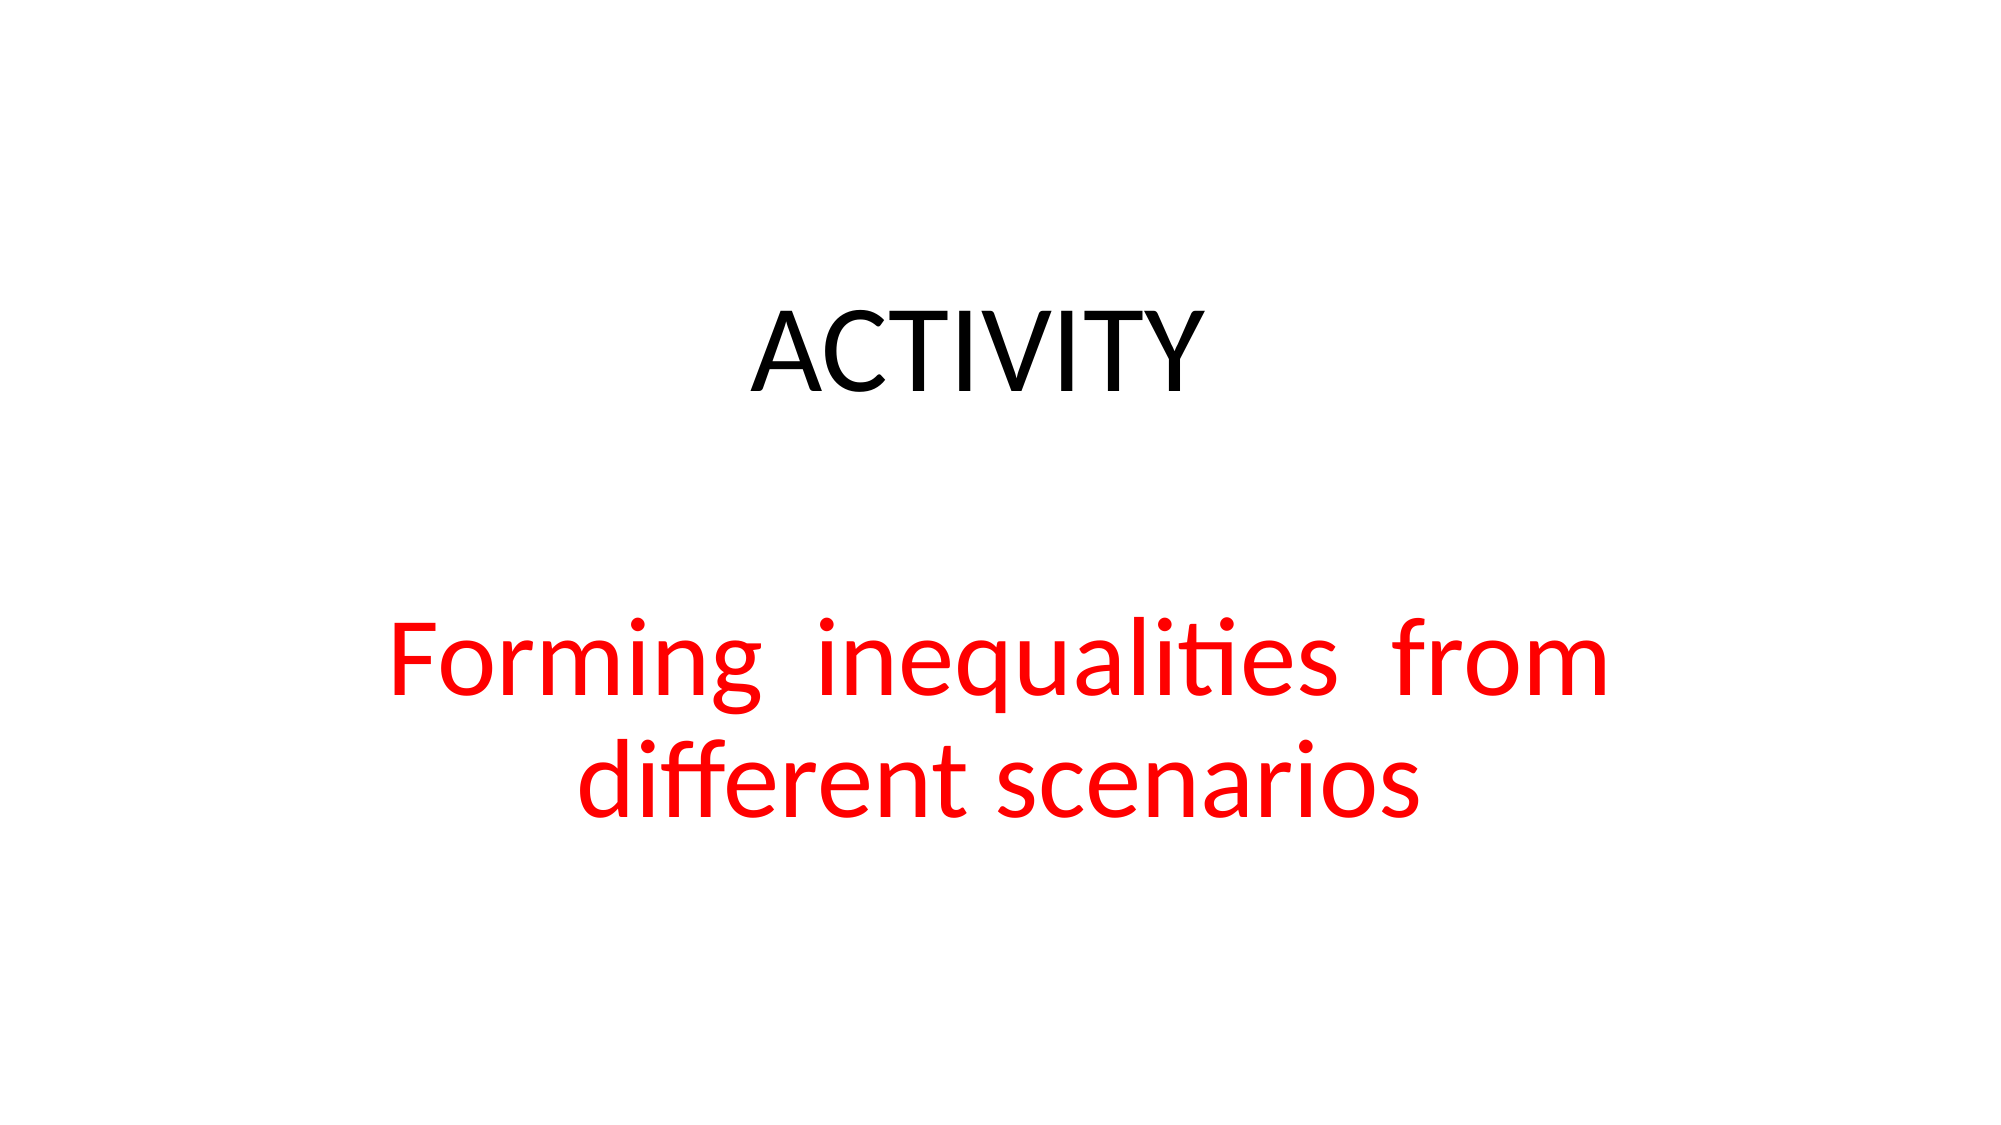

# ACTIVITY
Forming  inequalities  from different scenarios